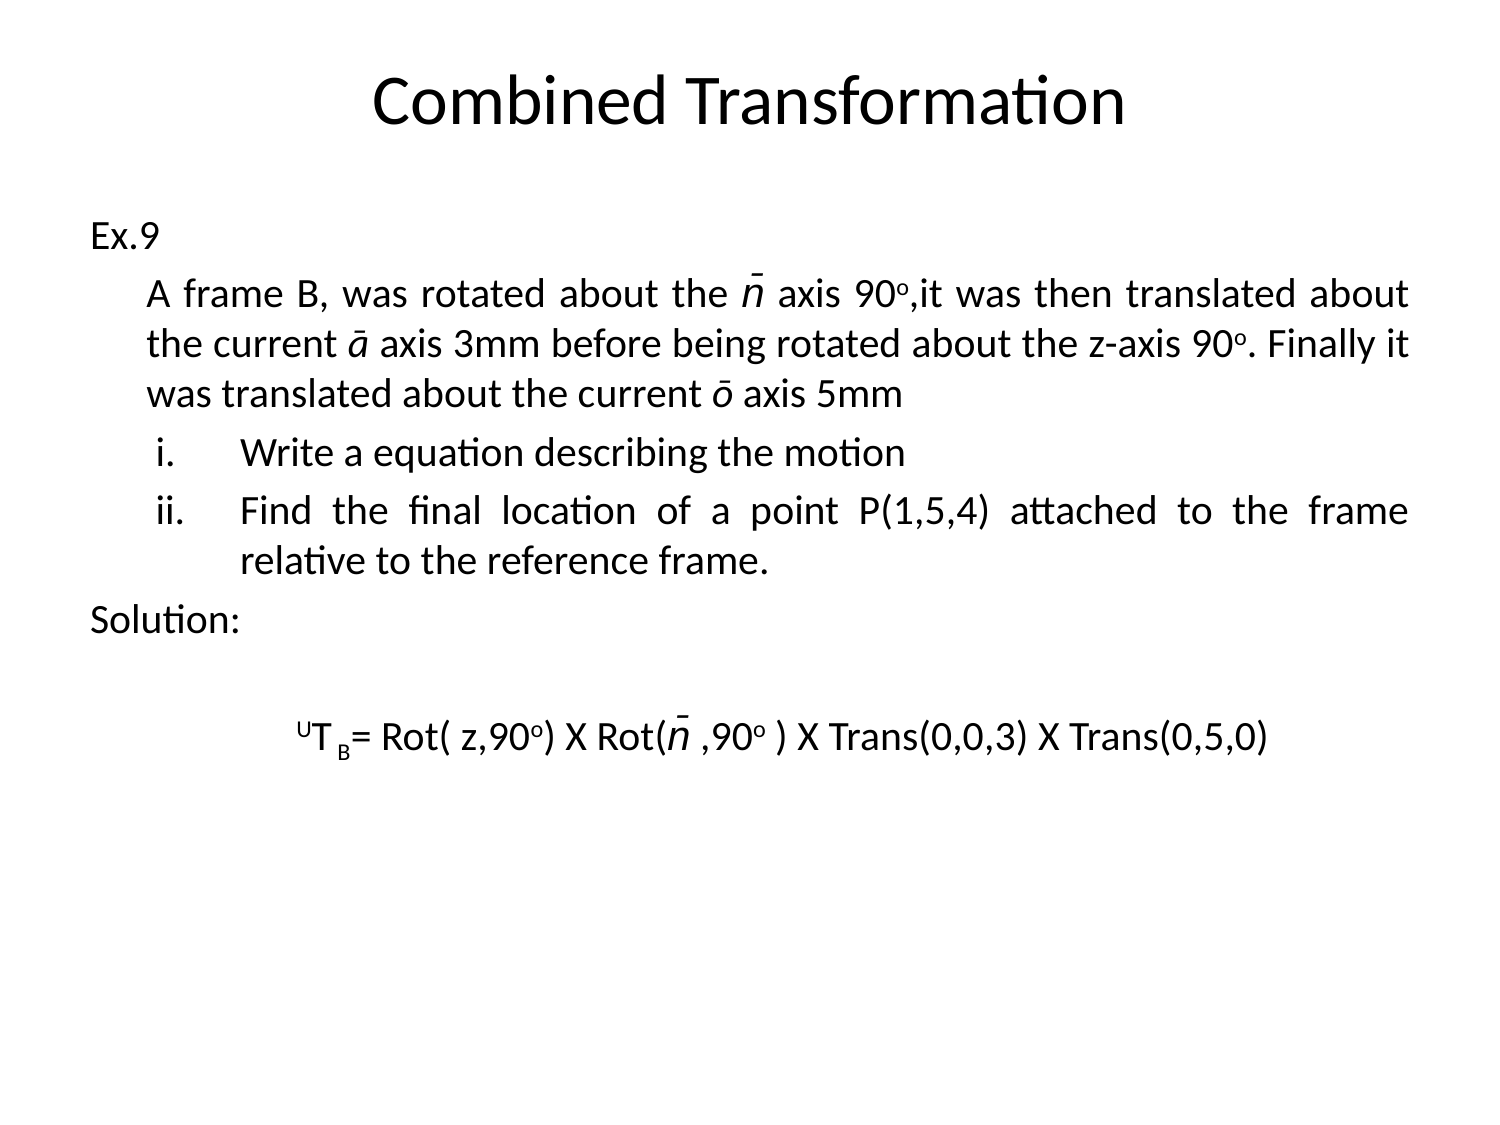

# Combined Transformation

Ex.9
	A frame B, was rotated about the n̄ axis 90o,it was then translated about the current ā axis 3mm before being rotated about the z-axis 90o. Finally it was translated about the current ō axis 5mm
Write a equation describing the motion
Find the final location of a point P(1,5,4) attached to the frame relative to the reference frame.
Solution:

		UT B= Rot( z,90o) X Rot(n̄ ,90o ) X Trans(0,0,3) X Trans(0,5,0)